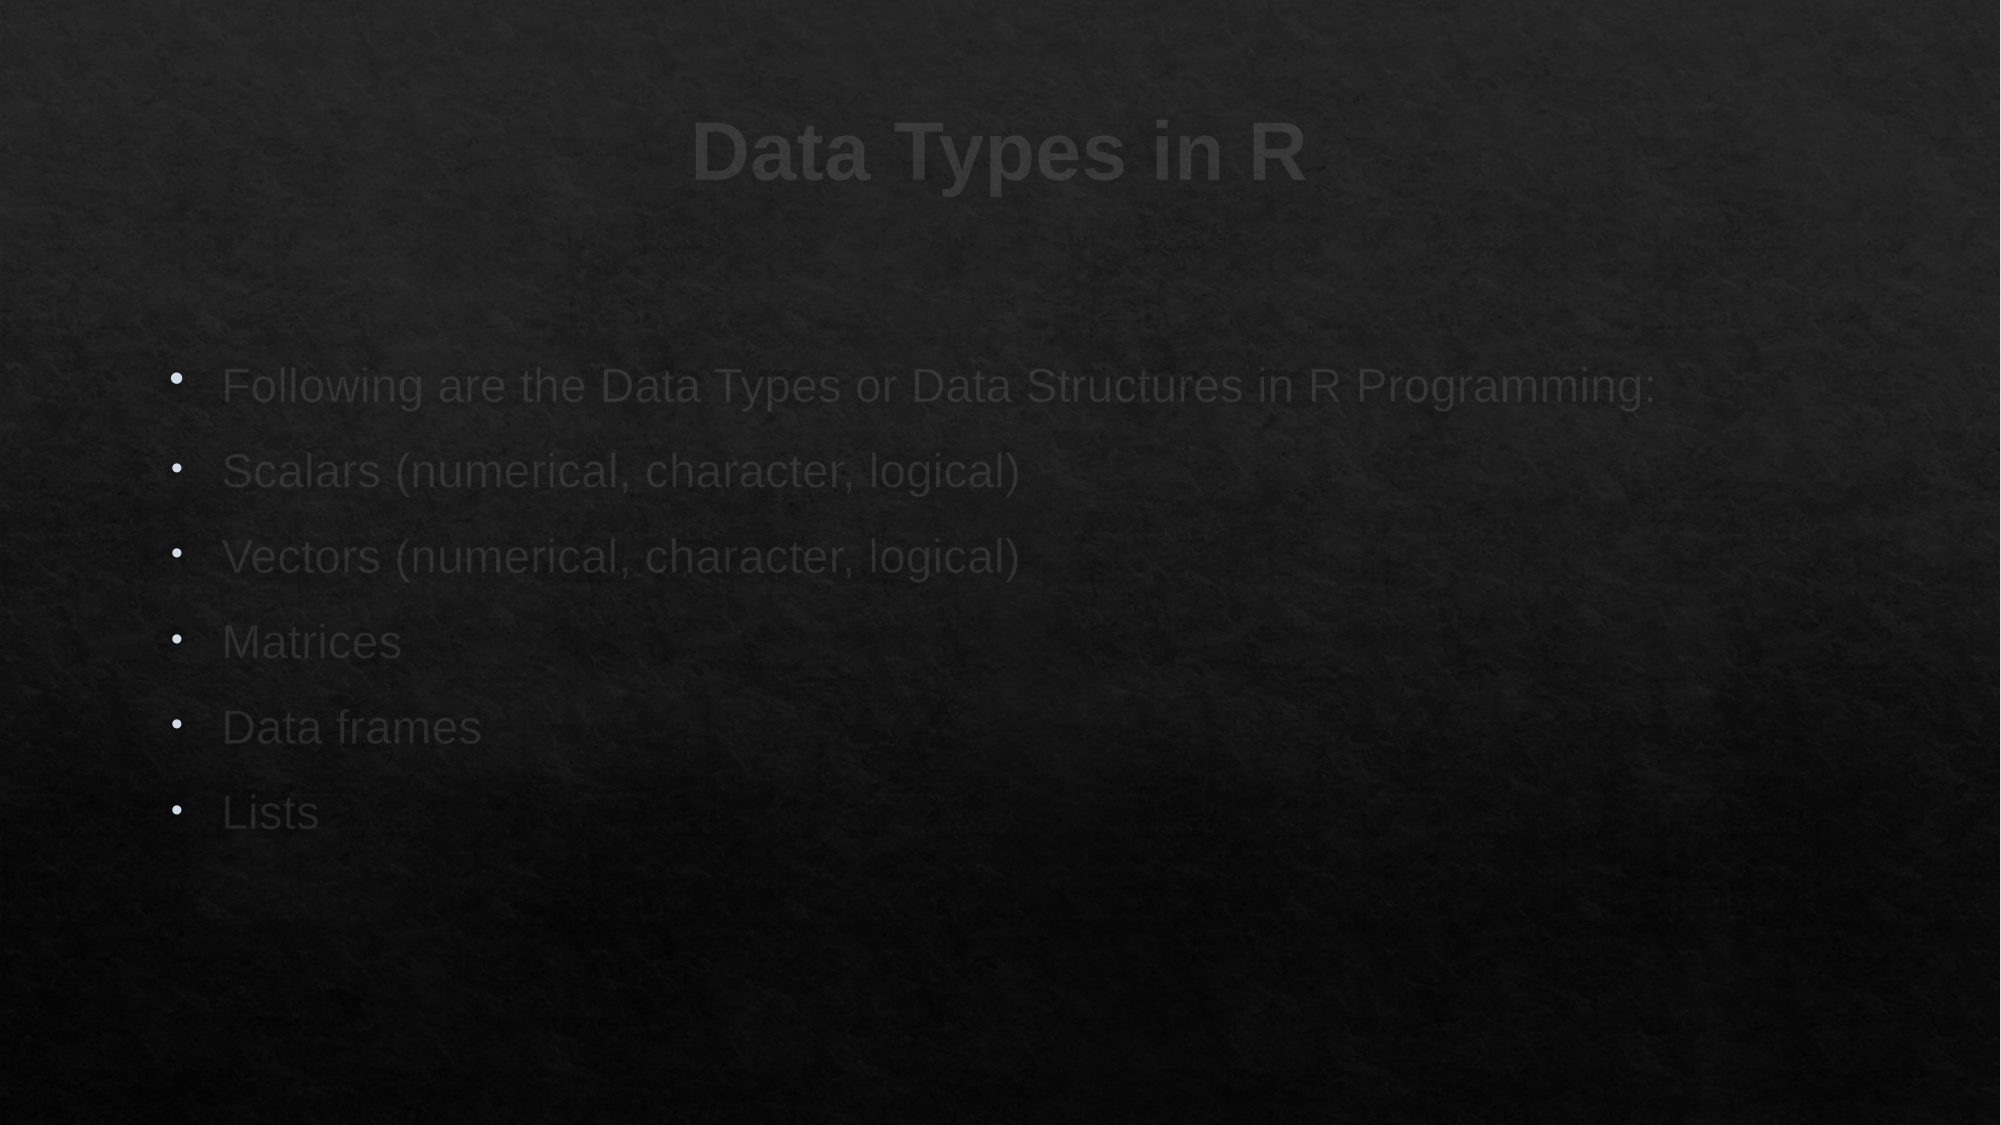

# Data Types in R
Following are the Data Types or Data Structures in R Programming:
Scalars (numerical, character, logical)
Vectors (numerical, character, logical)
Matrices
Data frames
Lists